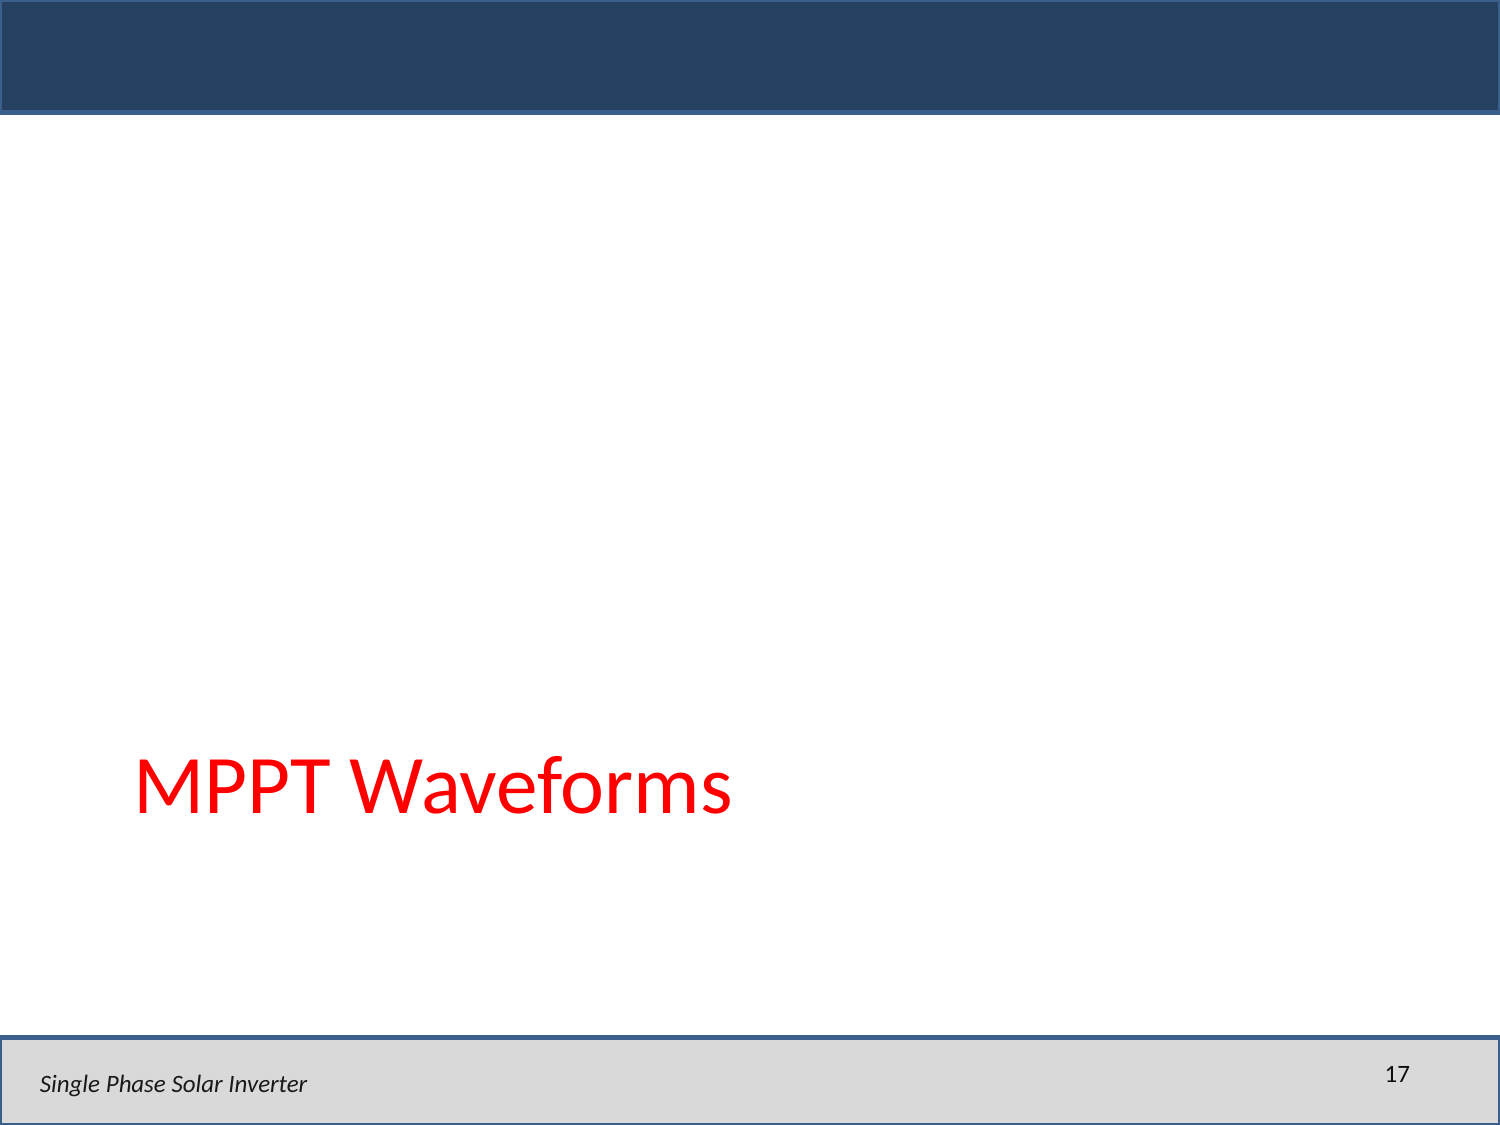

# Mppt Waveforms
17
Single Phase Solar Inverter